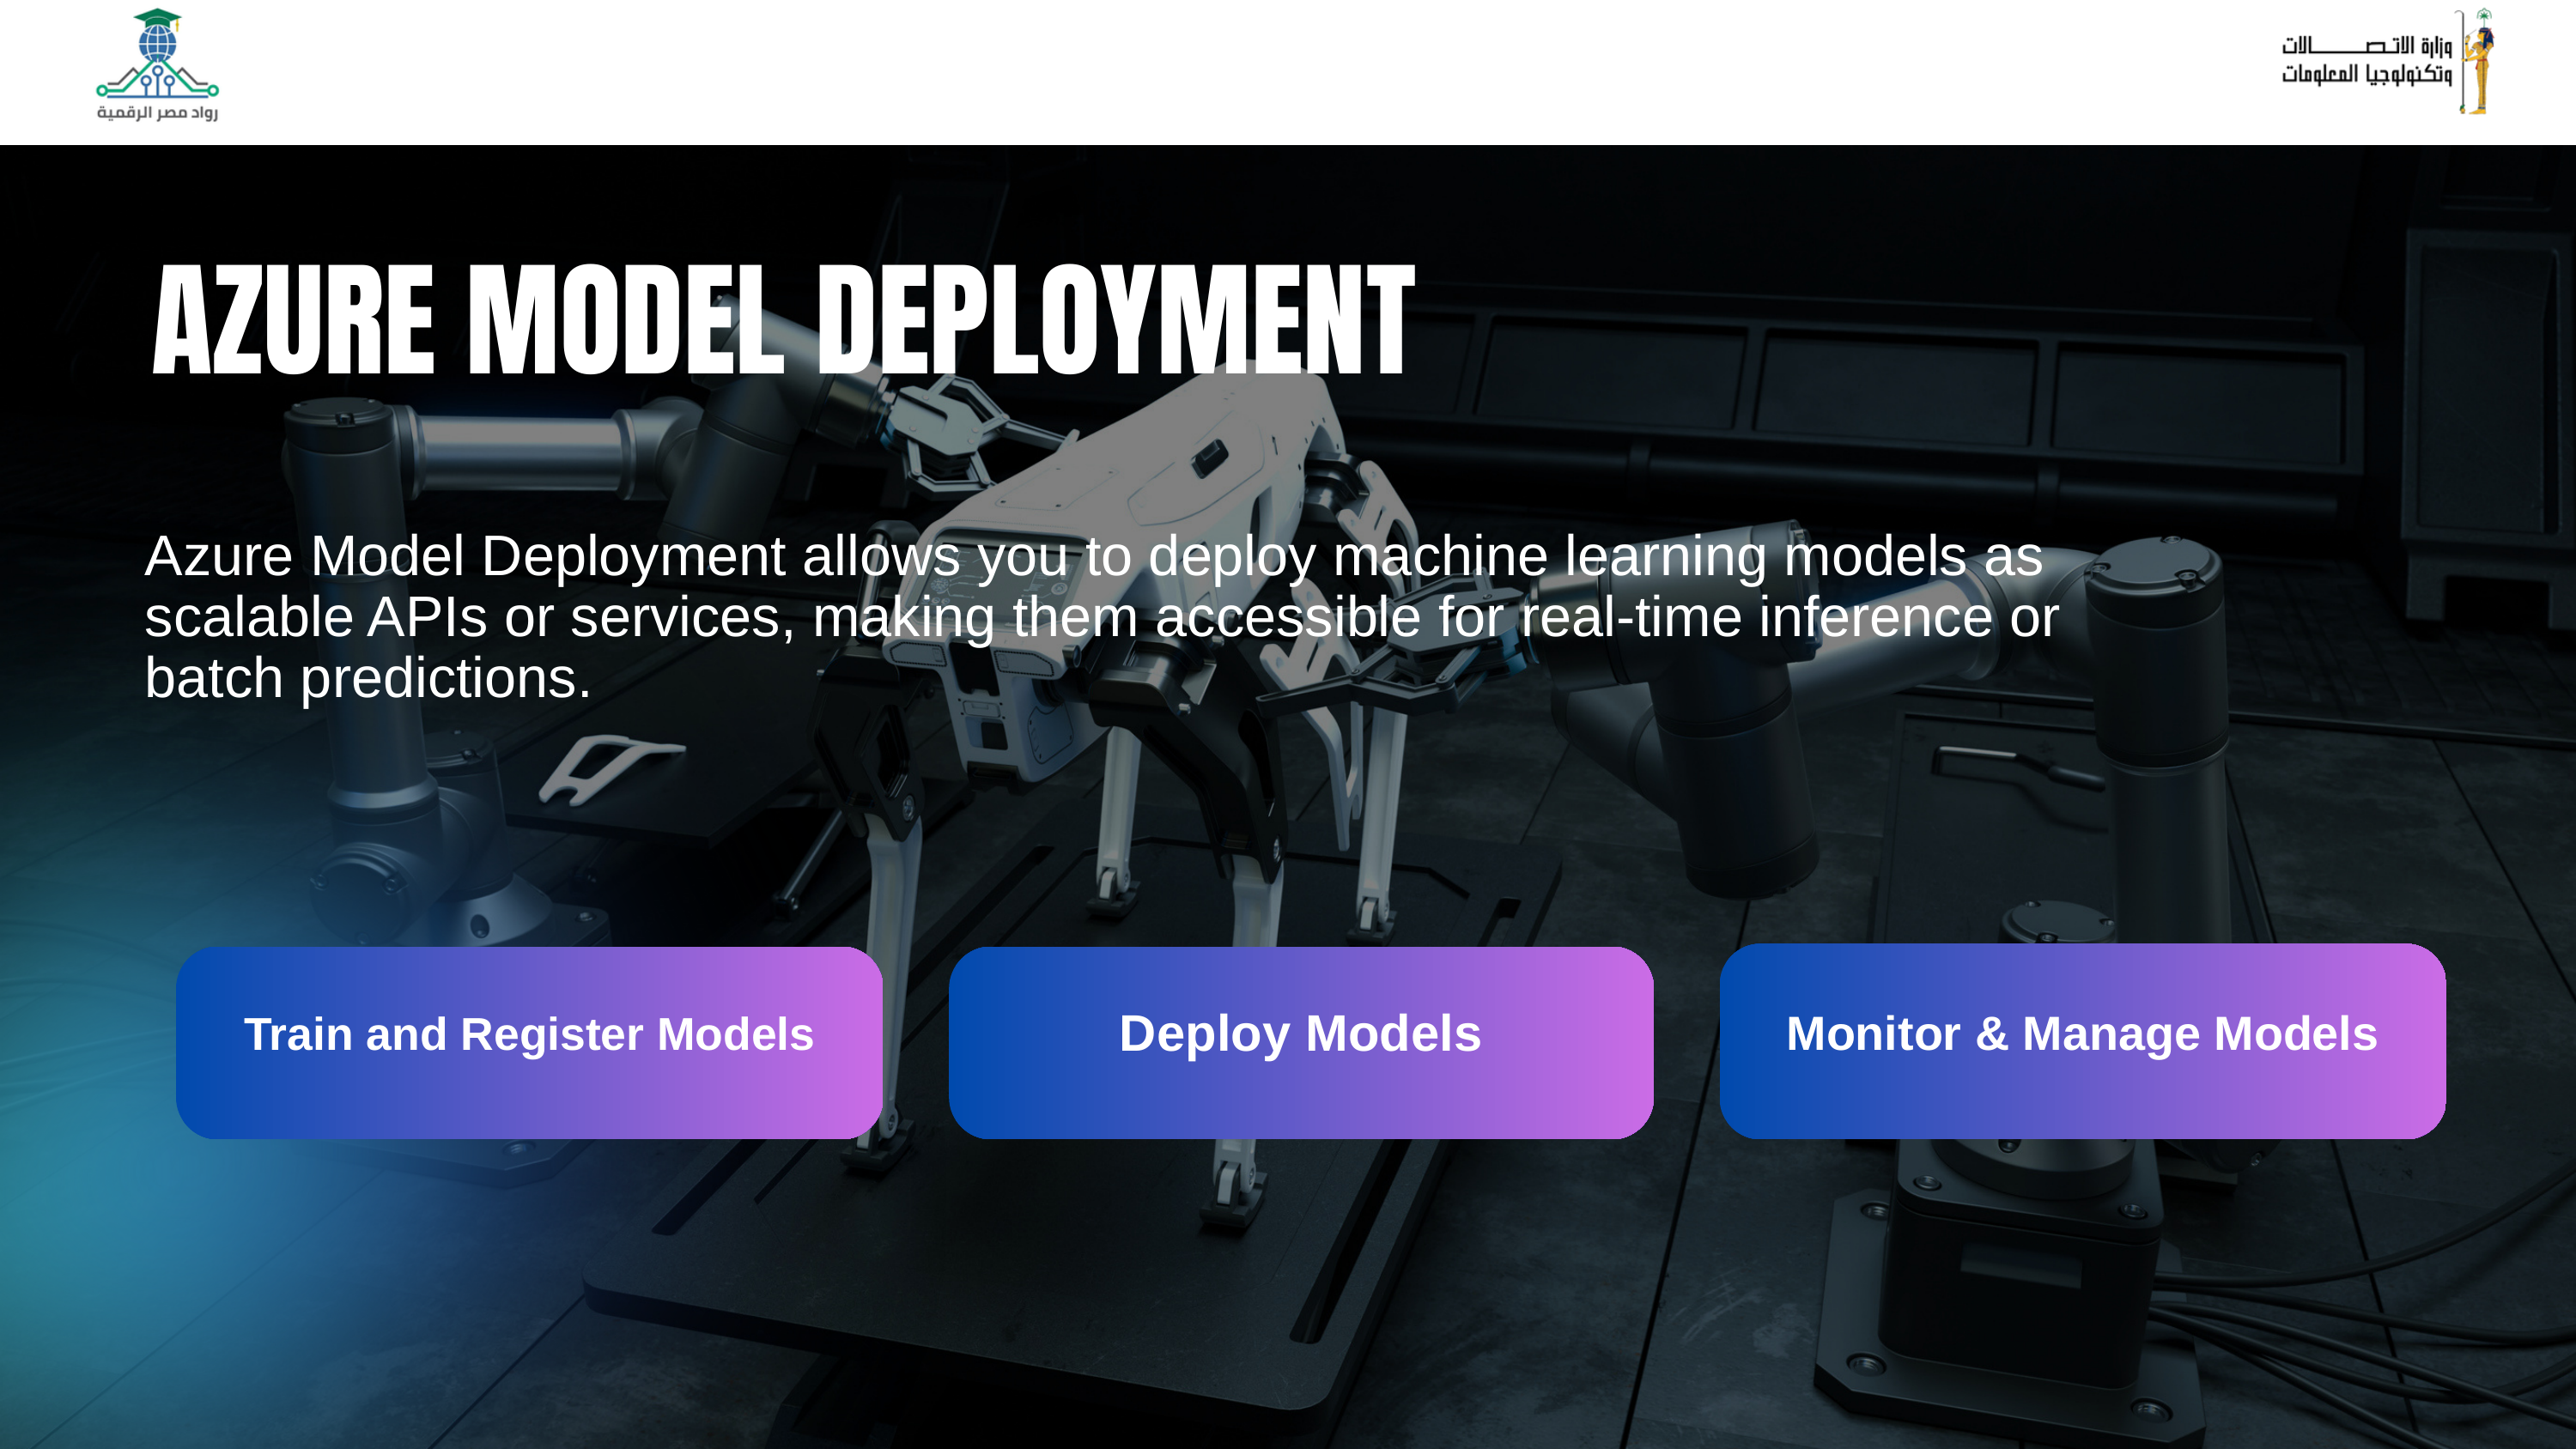

AZURE MODEL DEPLOYMENT

Azure Model Deployment allows you to deploy machine learning models as scalable APIs or services, making them accessible for real-time inference or batch predictions.

Monitor & Manage Models

Train and Register Models

Deploy Models